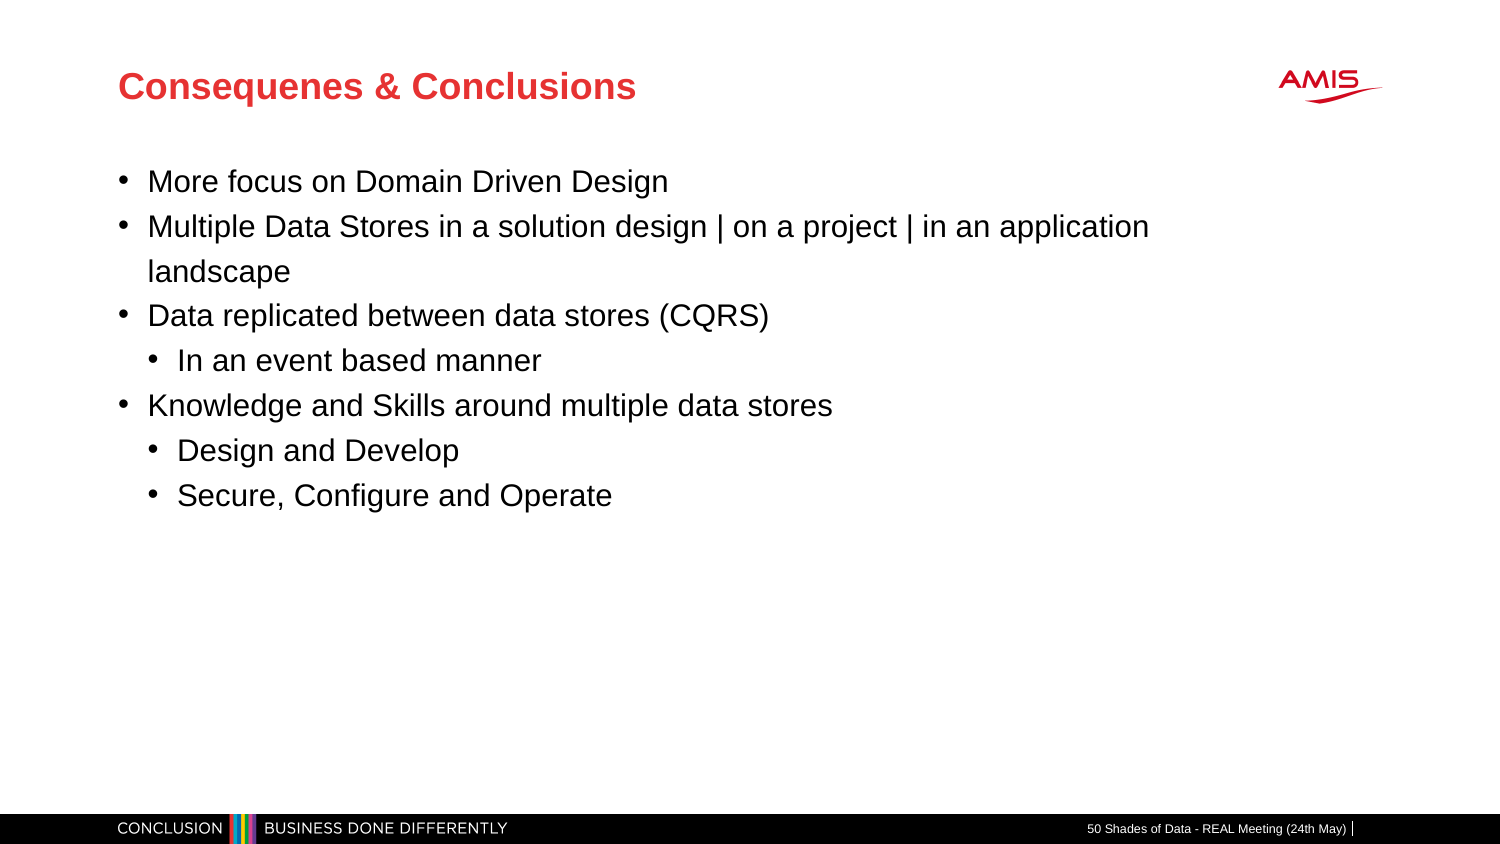

# Consequenes & Conclusions
More focus on Domain Driven Design
Multiple Data Stores in a solution design | on a project | in an application landscape
Data replicated between data stores (CQRS)
In an event based manner
Knowledge and Skills around multiple data stores
Design and Develop
Secure, Configure and Operate
50 Shades of Data - REAL Meeting (24th May)